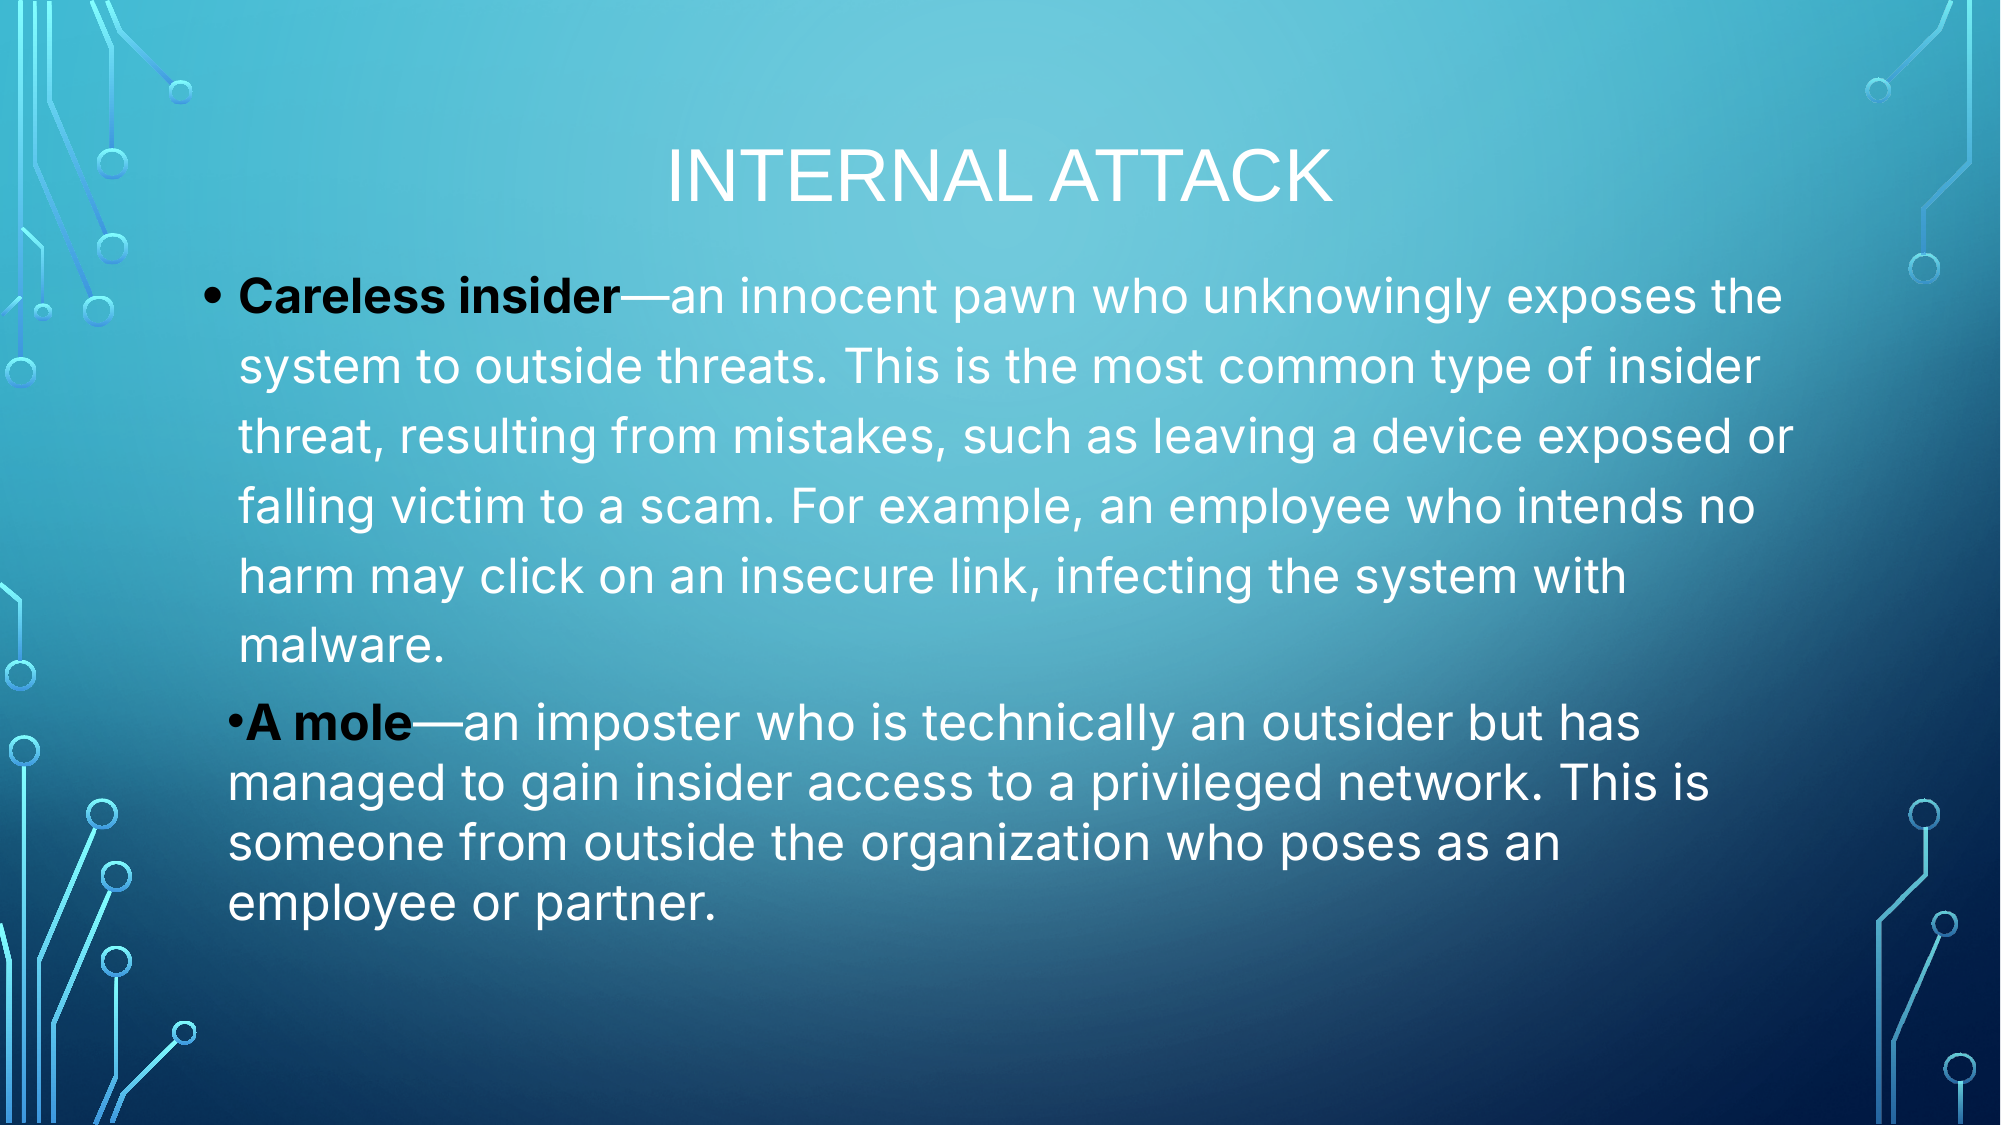

# Internal Attack
Careless insider—an innocent pawn who unknowingly exposes the system to outside threats. This is the most common type of insider threat, resulting from mistakes, such as leaving a device exposed or falling victim to a scam. For example, an employee who intends no harm may click on an insecure link, infecting the system with malware.

A mole—an imposter who is technically an outsider but has managed to gain insider access to a privileged network. This is someone from outside the organization who poses as an employee or partner.